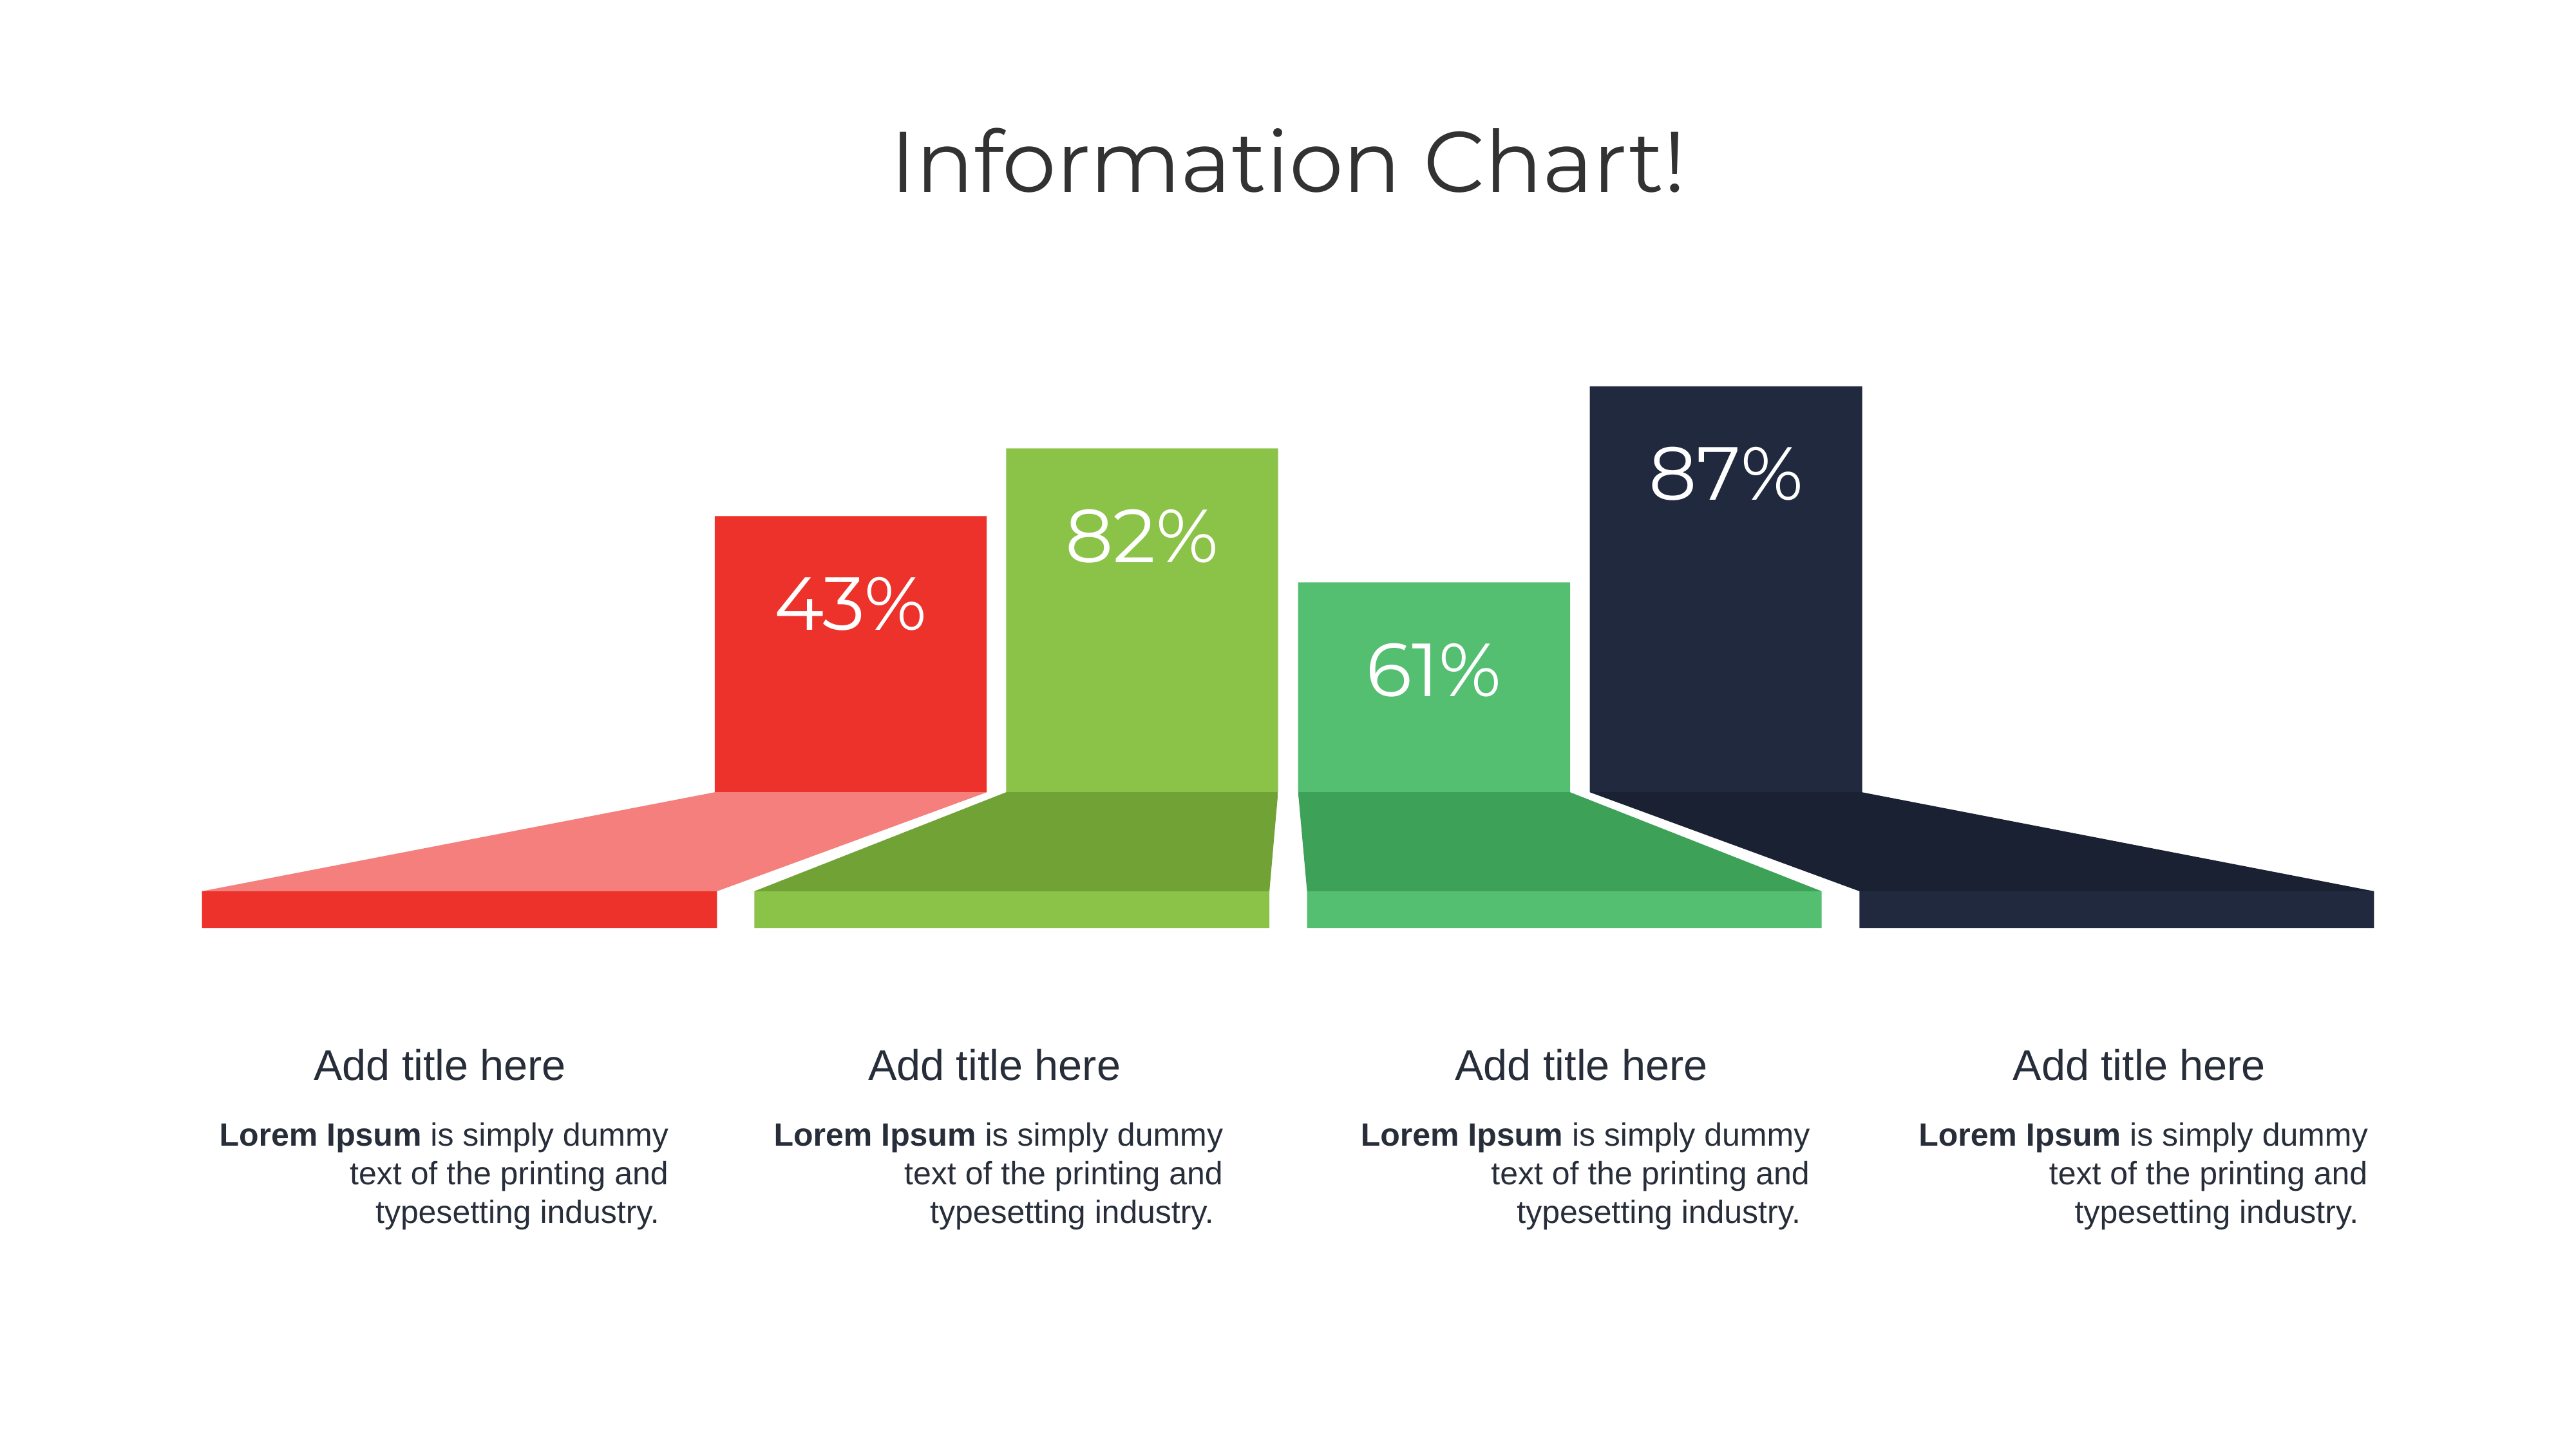

Information Chart!
87%
82%
43%
61%

Add title here
Add title here
Add title here
Add title here
Lorem Ipsum is simply dummy text of the printing and typesetting industry.
Lorem Ipsum is simply dummy text of the printing and typesetting industry.
Lorem Ipsum is simply dummy text of the printing and typesetting industry.
Lorem Ipsum is simply dummy text of the printing and typesetting industry.